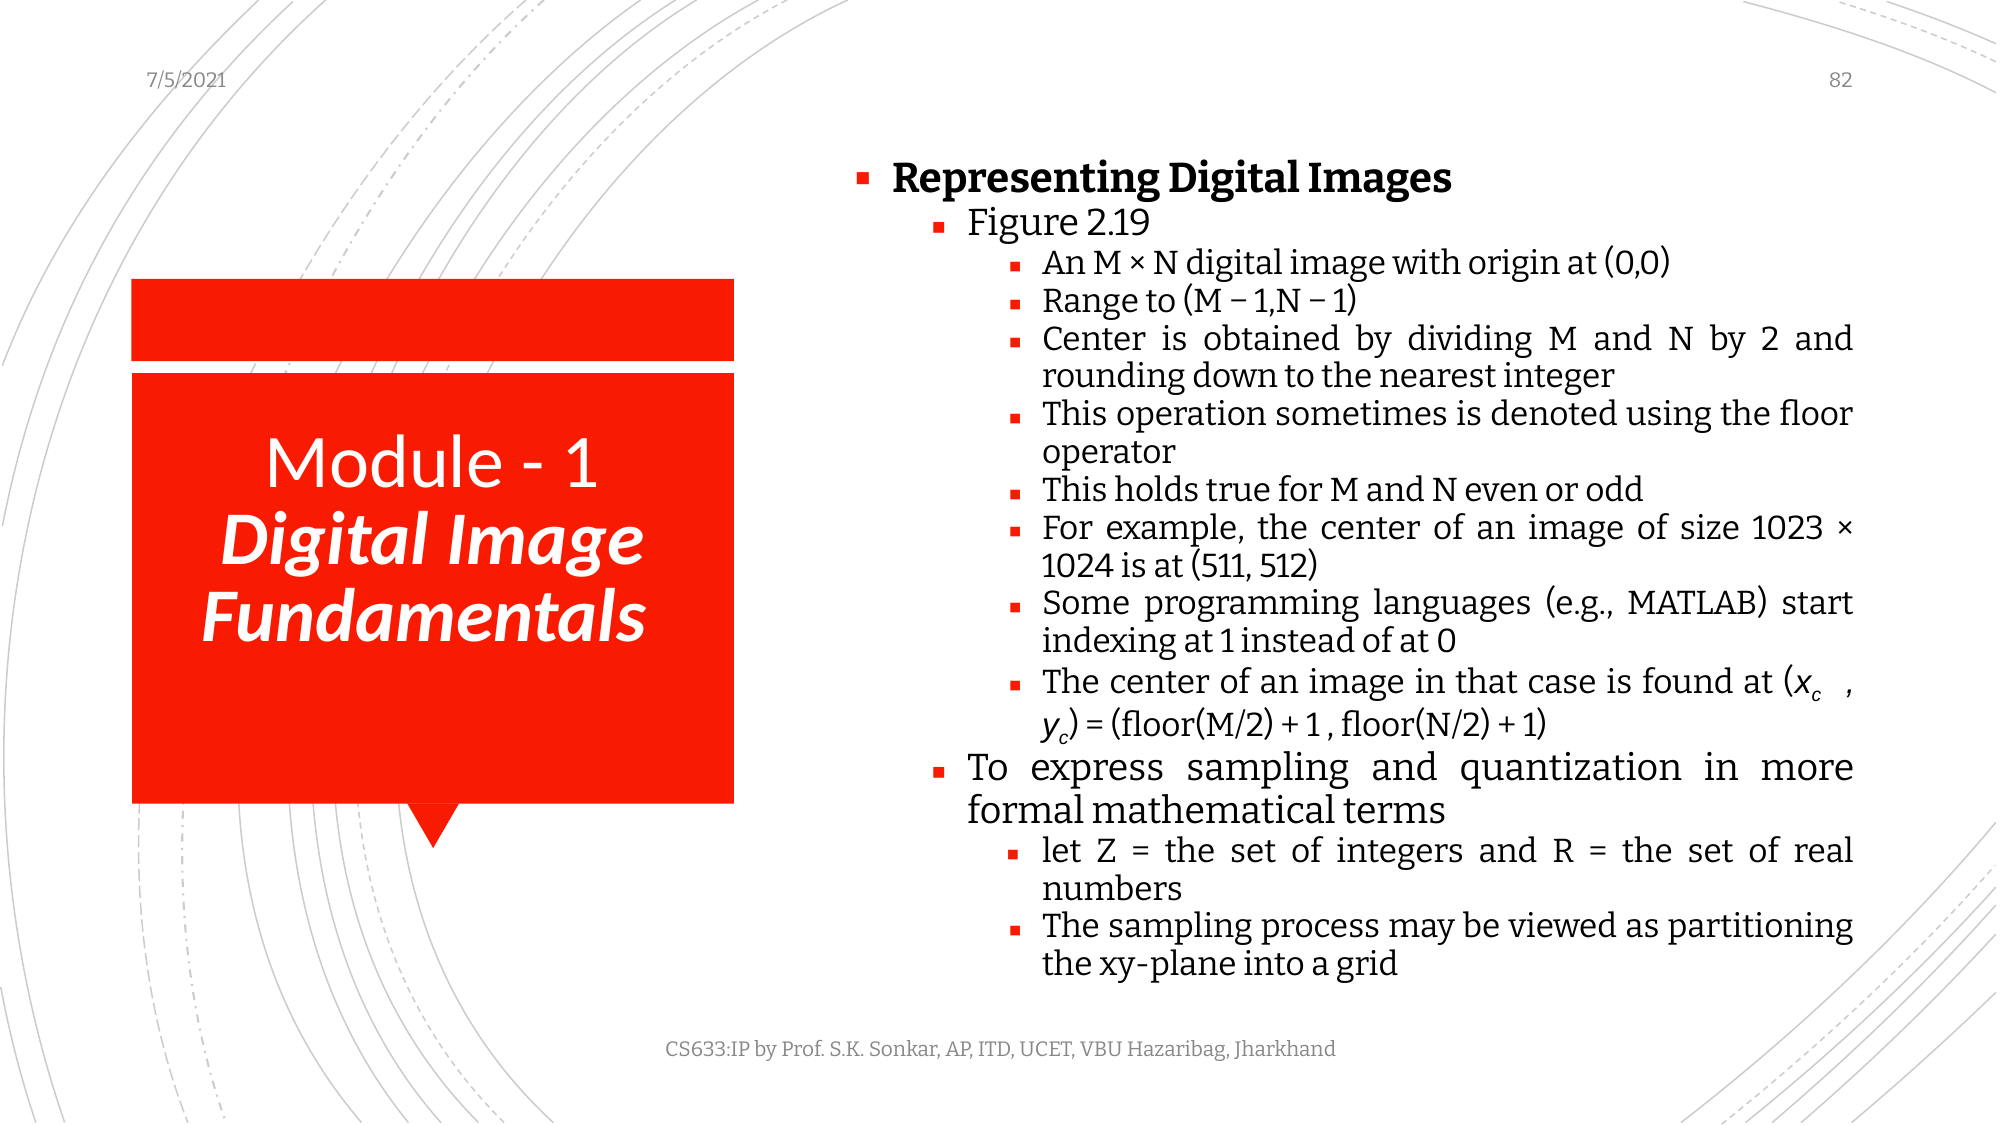

7/5/2021
82
Representing Digital Images
Figure 2.19
An M × N digital image with origin at (0,0)
Range to (M − 1,N − 1)
Center is obtained by dividing M and N by 2 and rounding down to the nearest integer
This operation sometimes is denoted using the floor operator
This holds true for M and N even or odd
For example, the center of an image of size 1023 × 1024 is at (511, 512)
Some programming languages (e.g., MATLAB) start indexing at 1 instead of at 0
The center of an image in that case is found at (xc  , yc) = (floor(M/2) + 1 , floor(N/2) + 1)
To express sampling and quantization in more formal mathematical terms
let Z = the set of integers and R = the set of real numbers
The sampling process may be viewed as partitioning the xy-plane into a grid
# Module - 1 Digital Image Fundamentals
CS633:IP by Prof. S.K. Sonkar, AP, ITD, UCET, VBU Hazaribag, Jharkhand